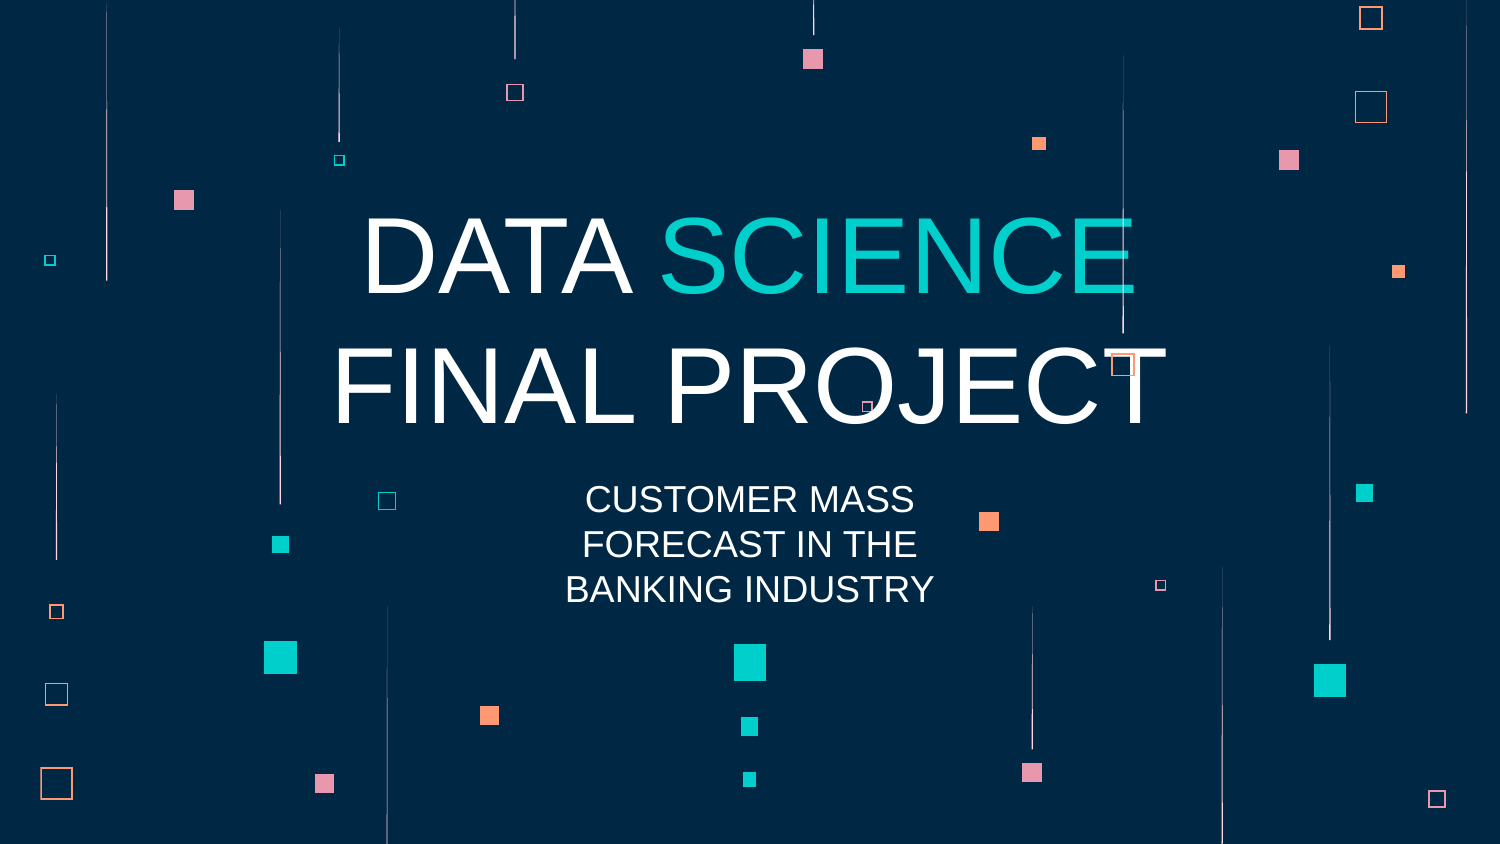

# DATA SCIENCE FINAL PROJECT

CUSTOMER MASS FORECAST IN THE BANKING INDUSTRY